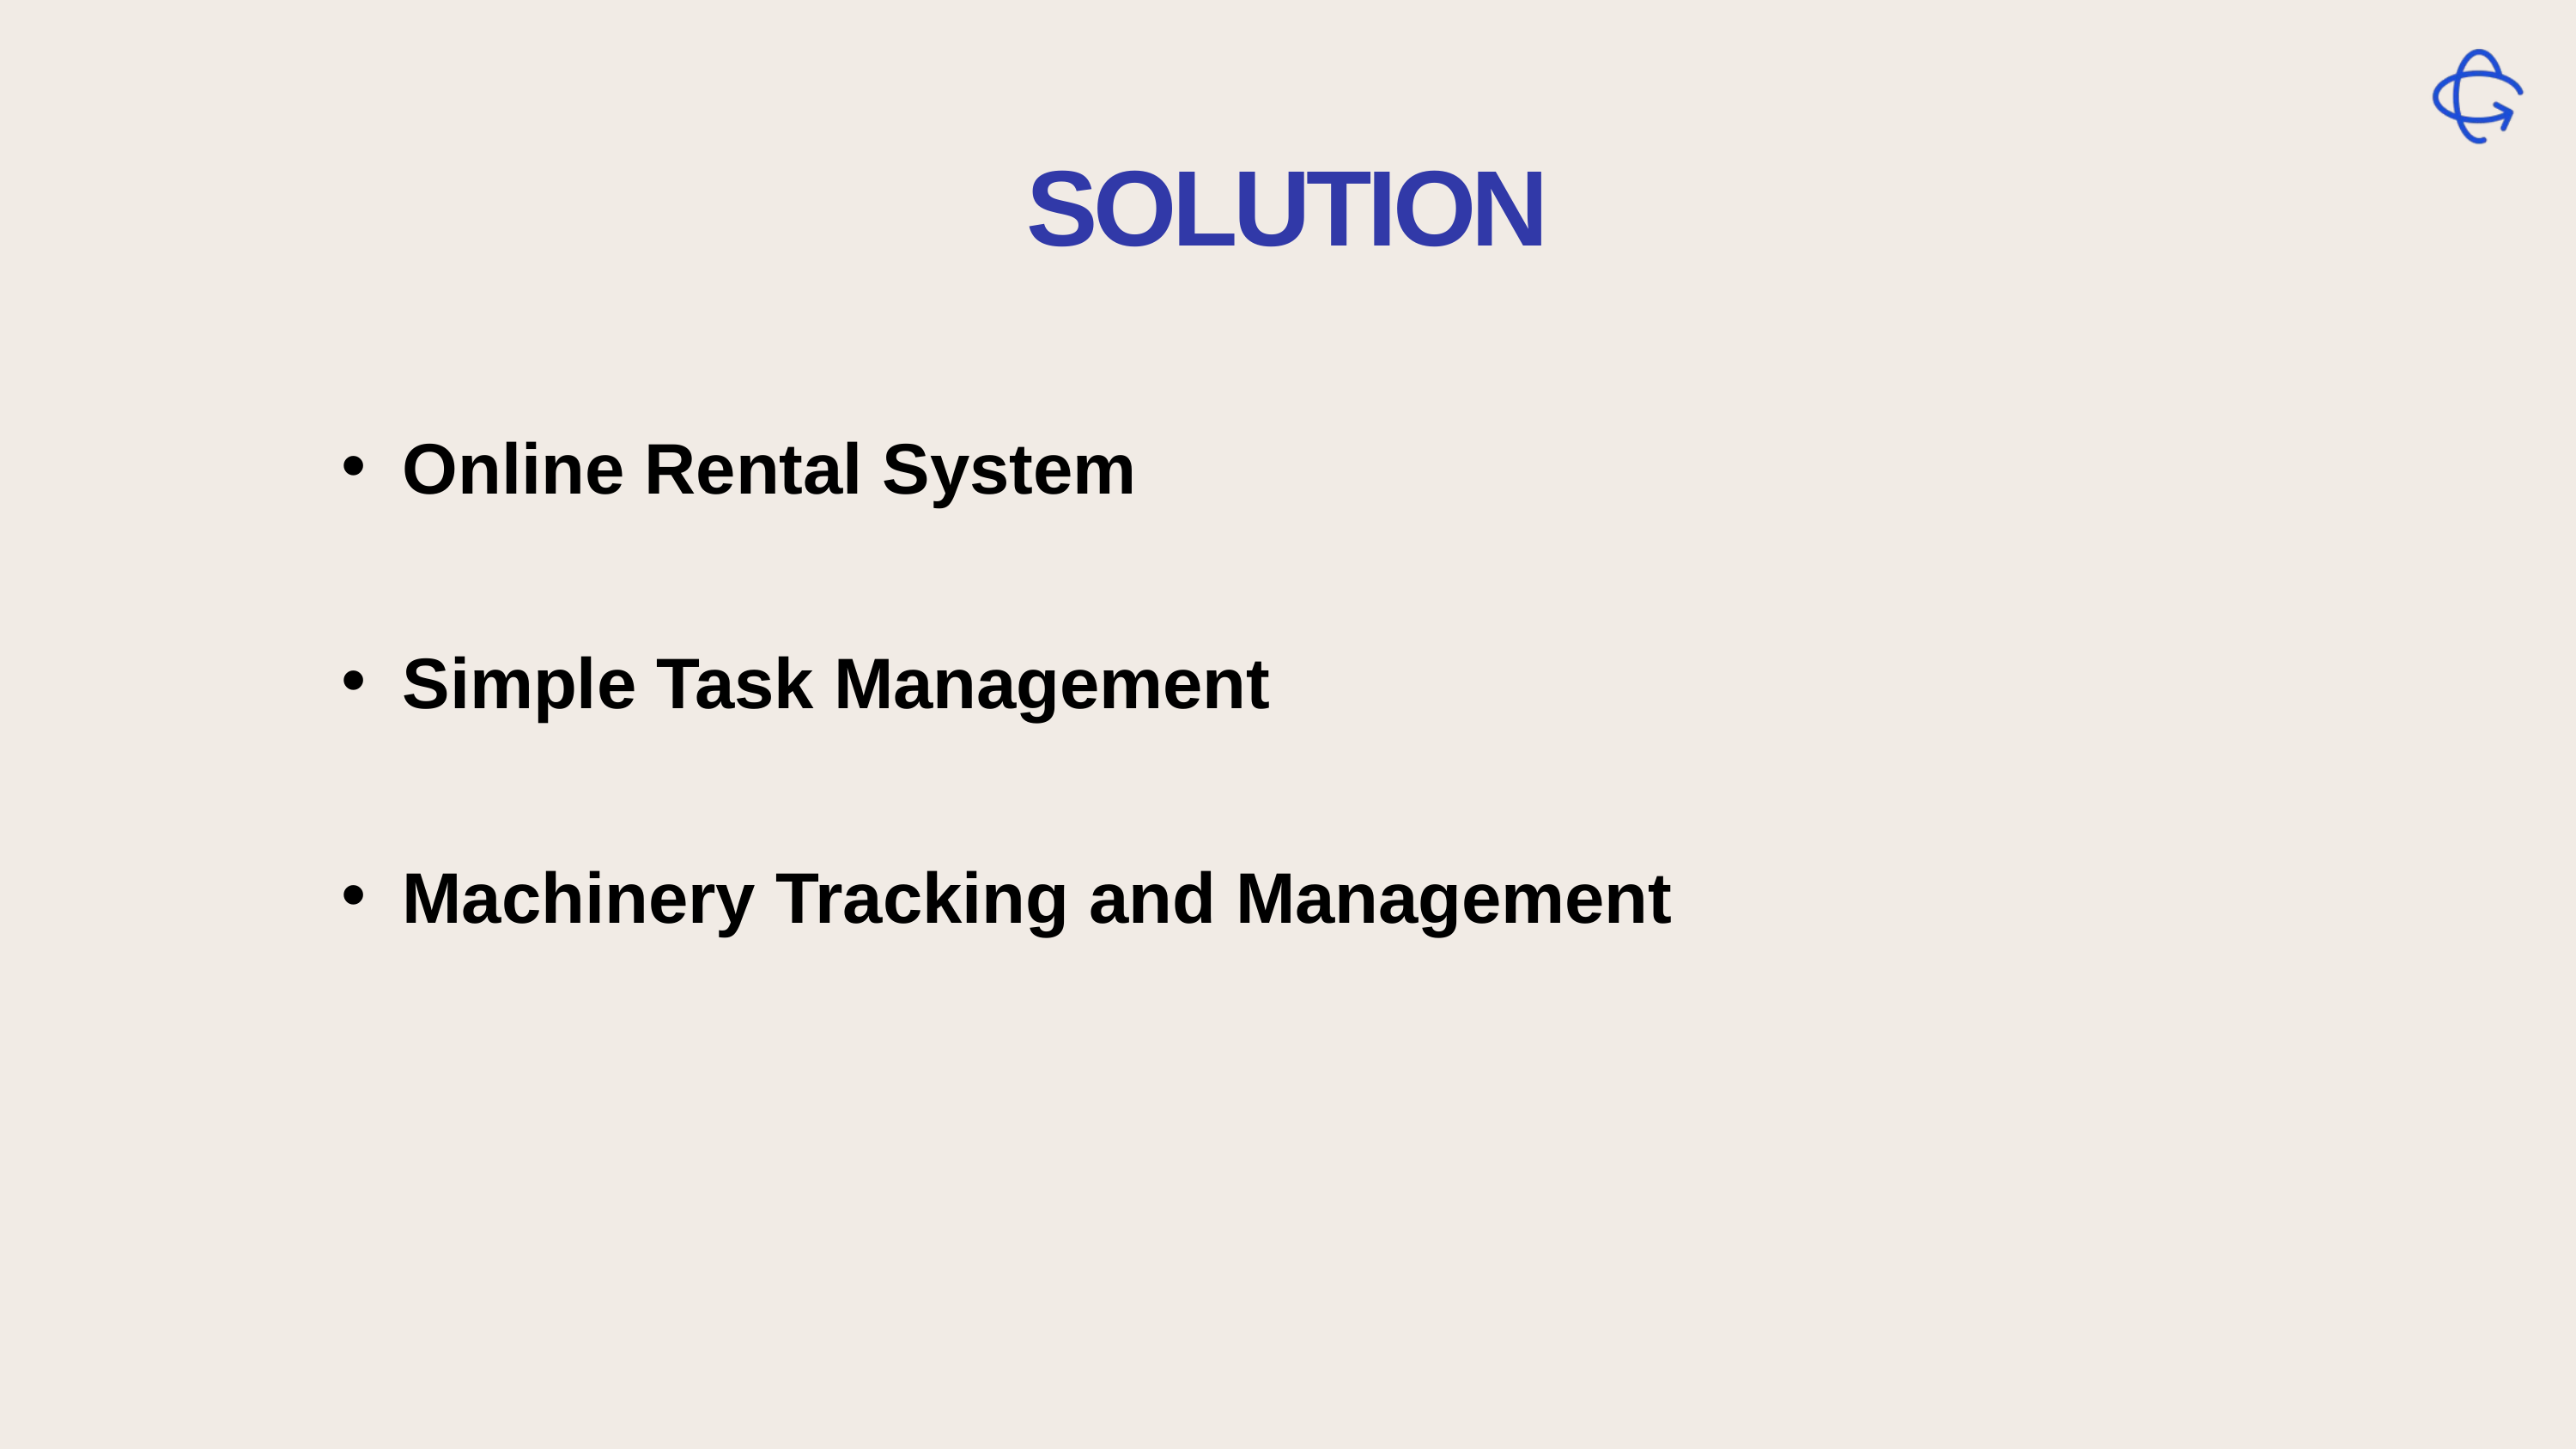

SOLUTION
Online Rental System

Simple Task Management

Machinery Tracking and Management